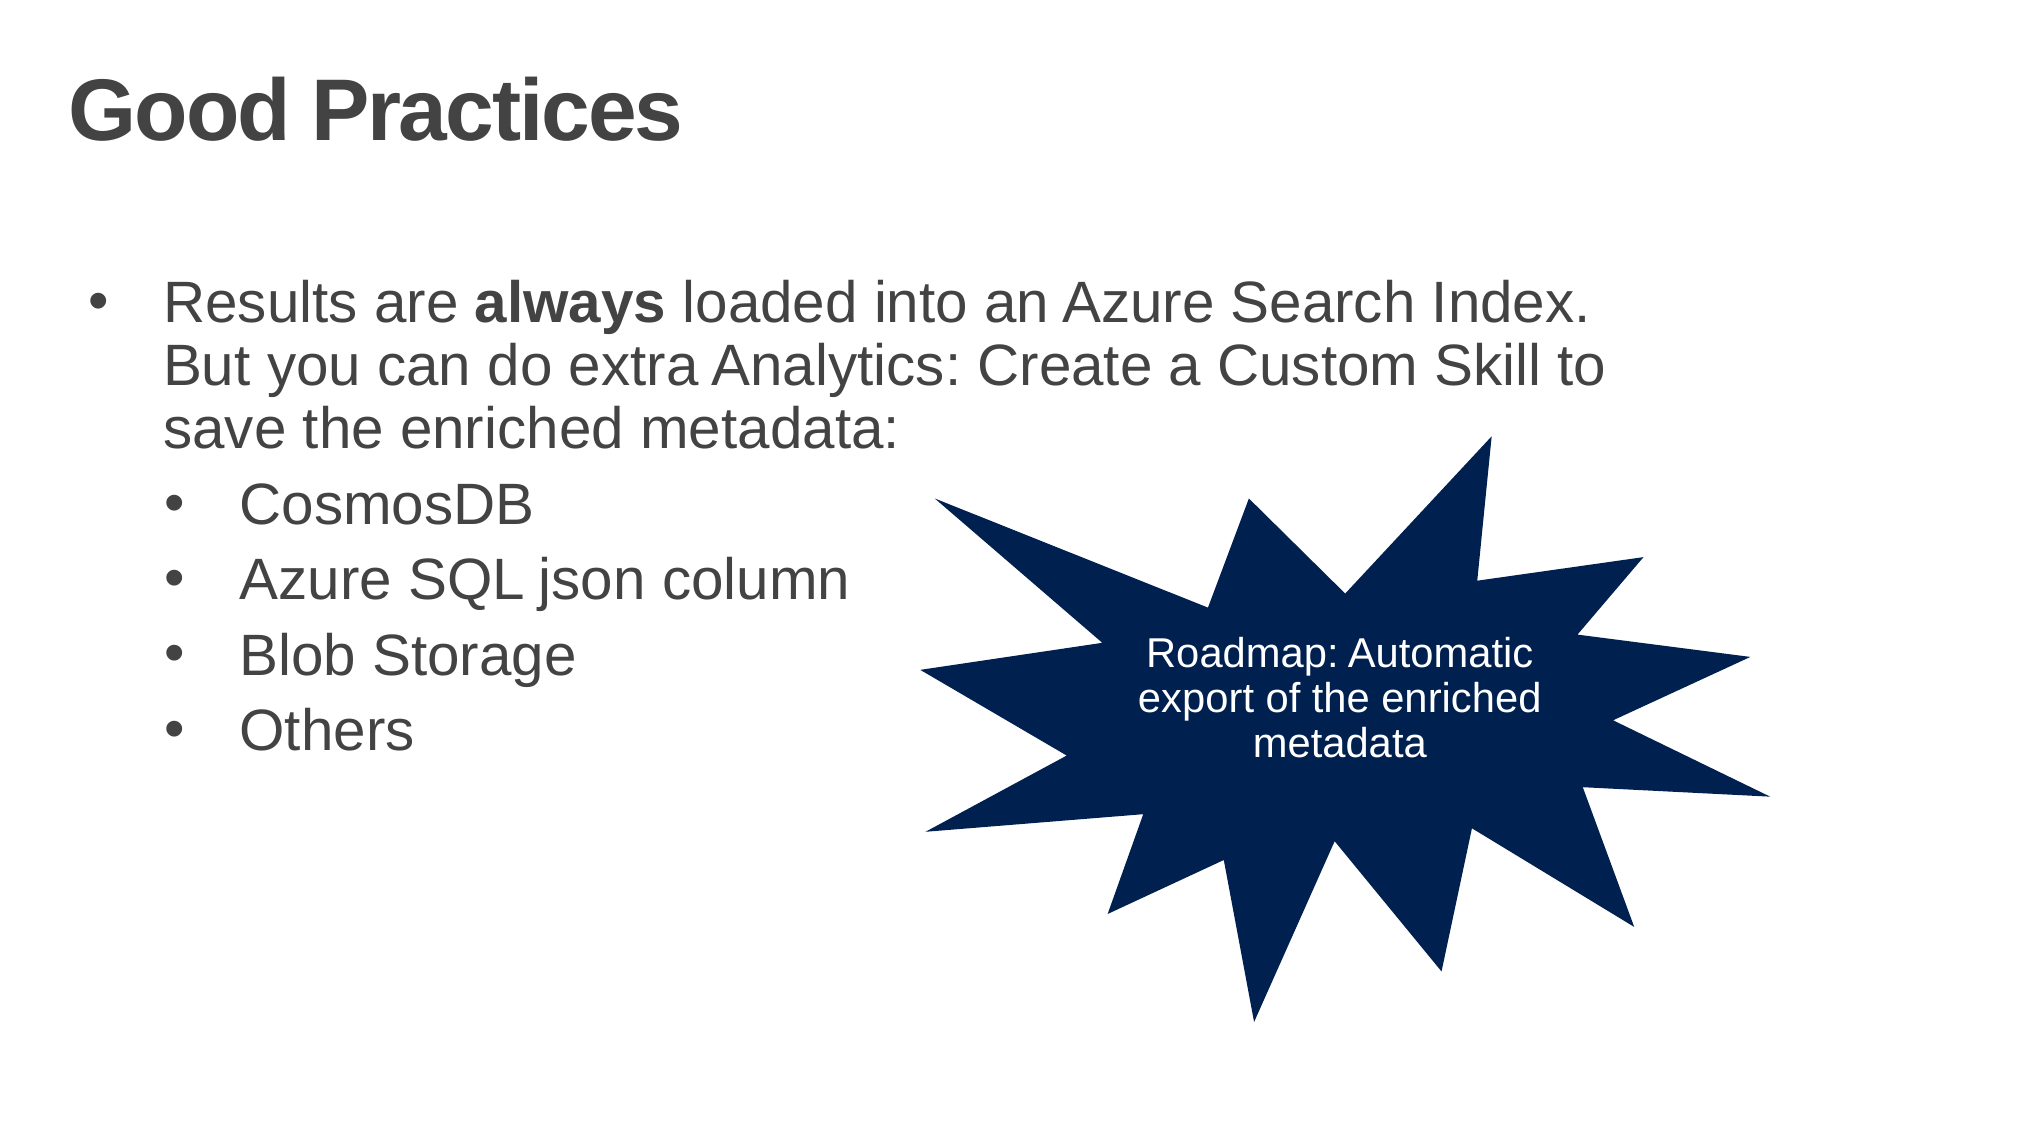

# Good Practices
Results are always loaded into an Azure Search Index. But you can do extra Analytics: Create a Custom Skill to save the enriched metadata:
CosmosDB
Azure SQL json column
Blob Storage
Others
Roadmap: Automatic export of the enriched metadata